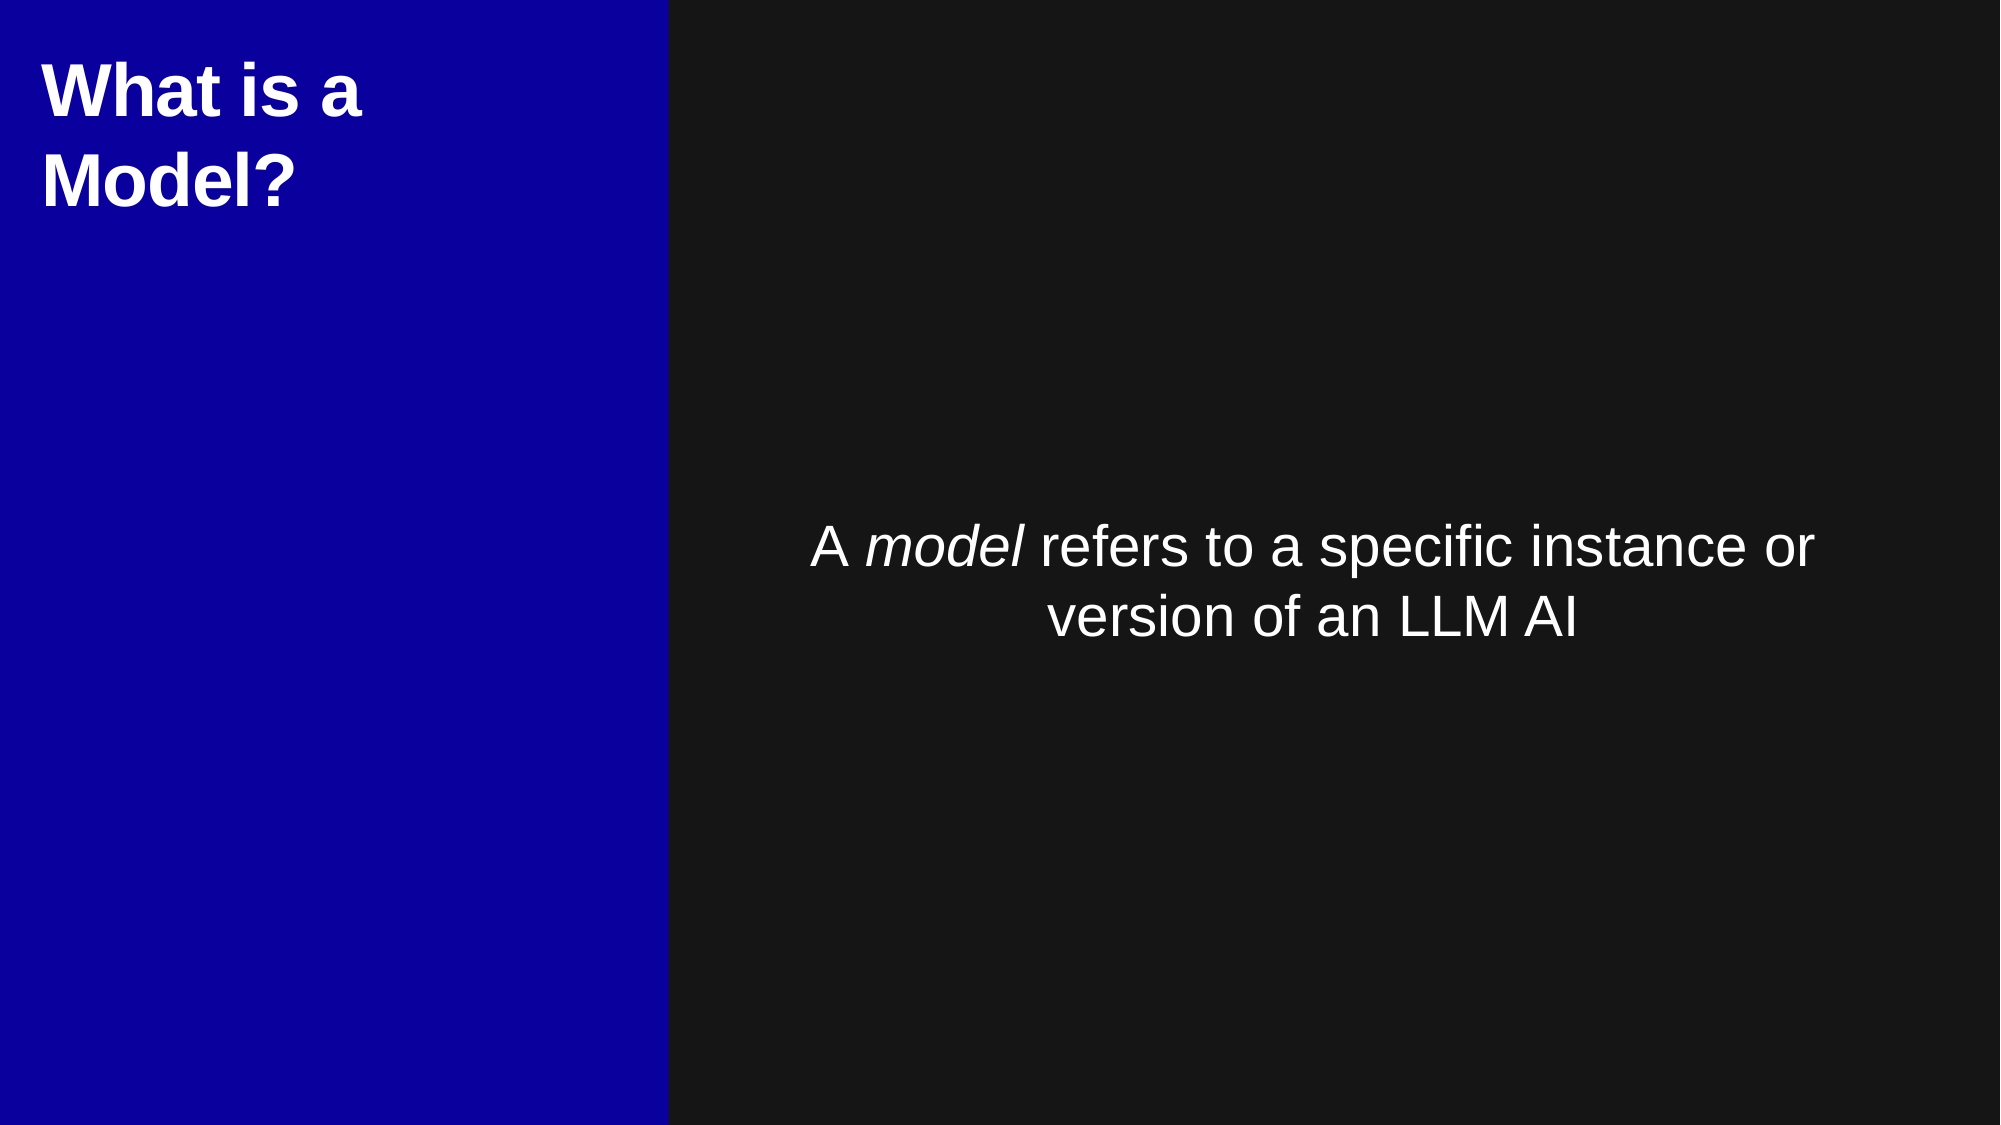

# What is a Model?
A model refers to a specific instance or version of an LLM AI